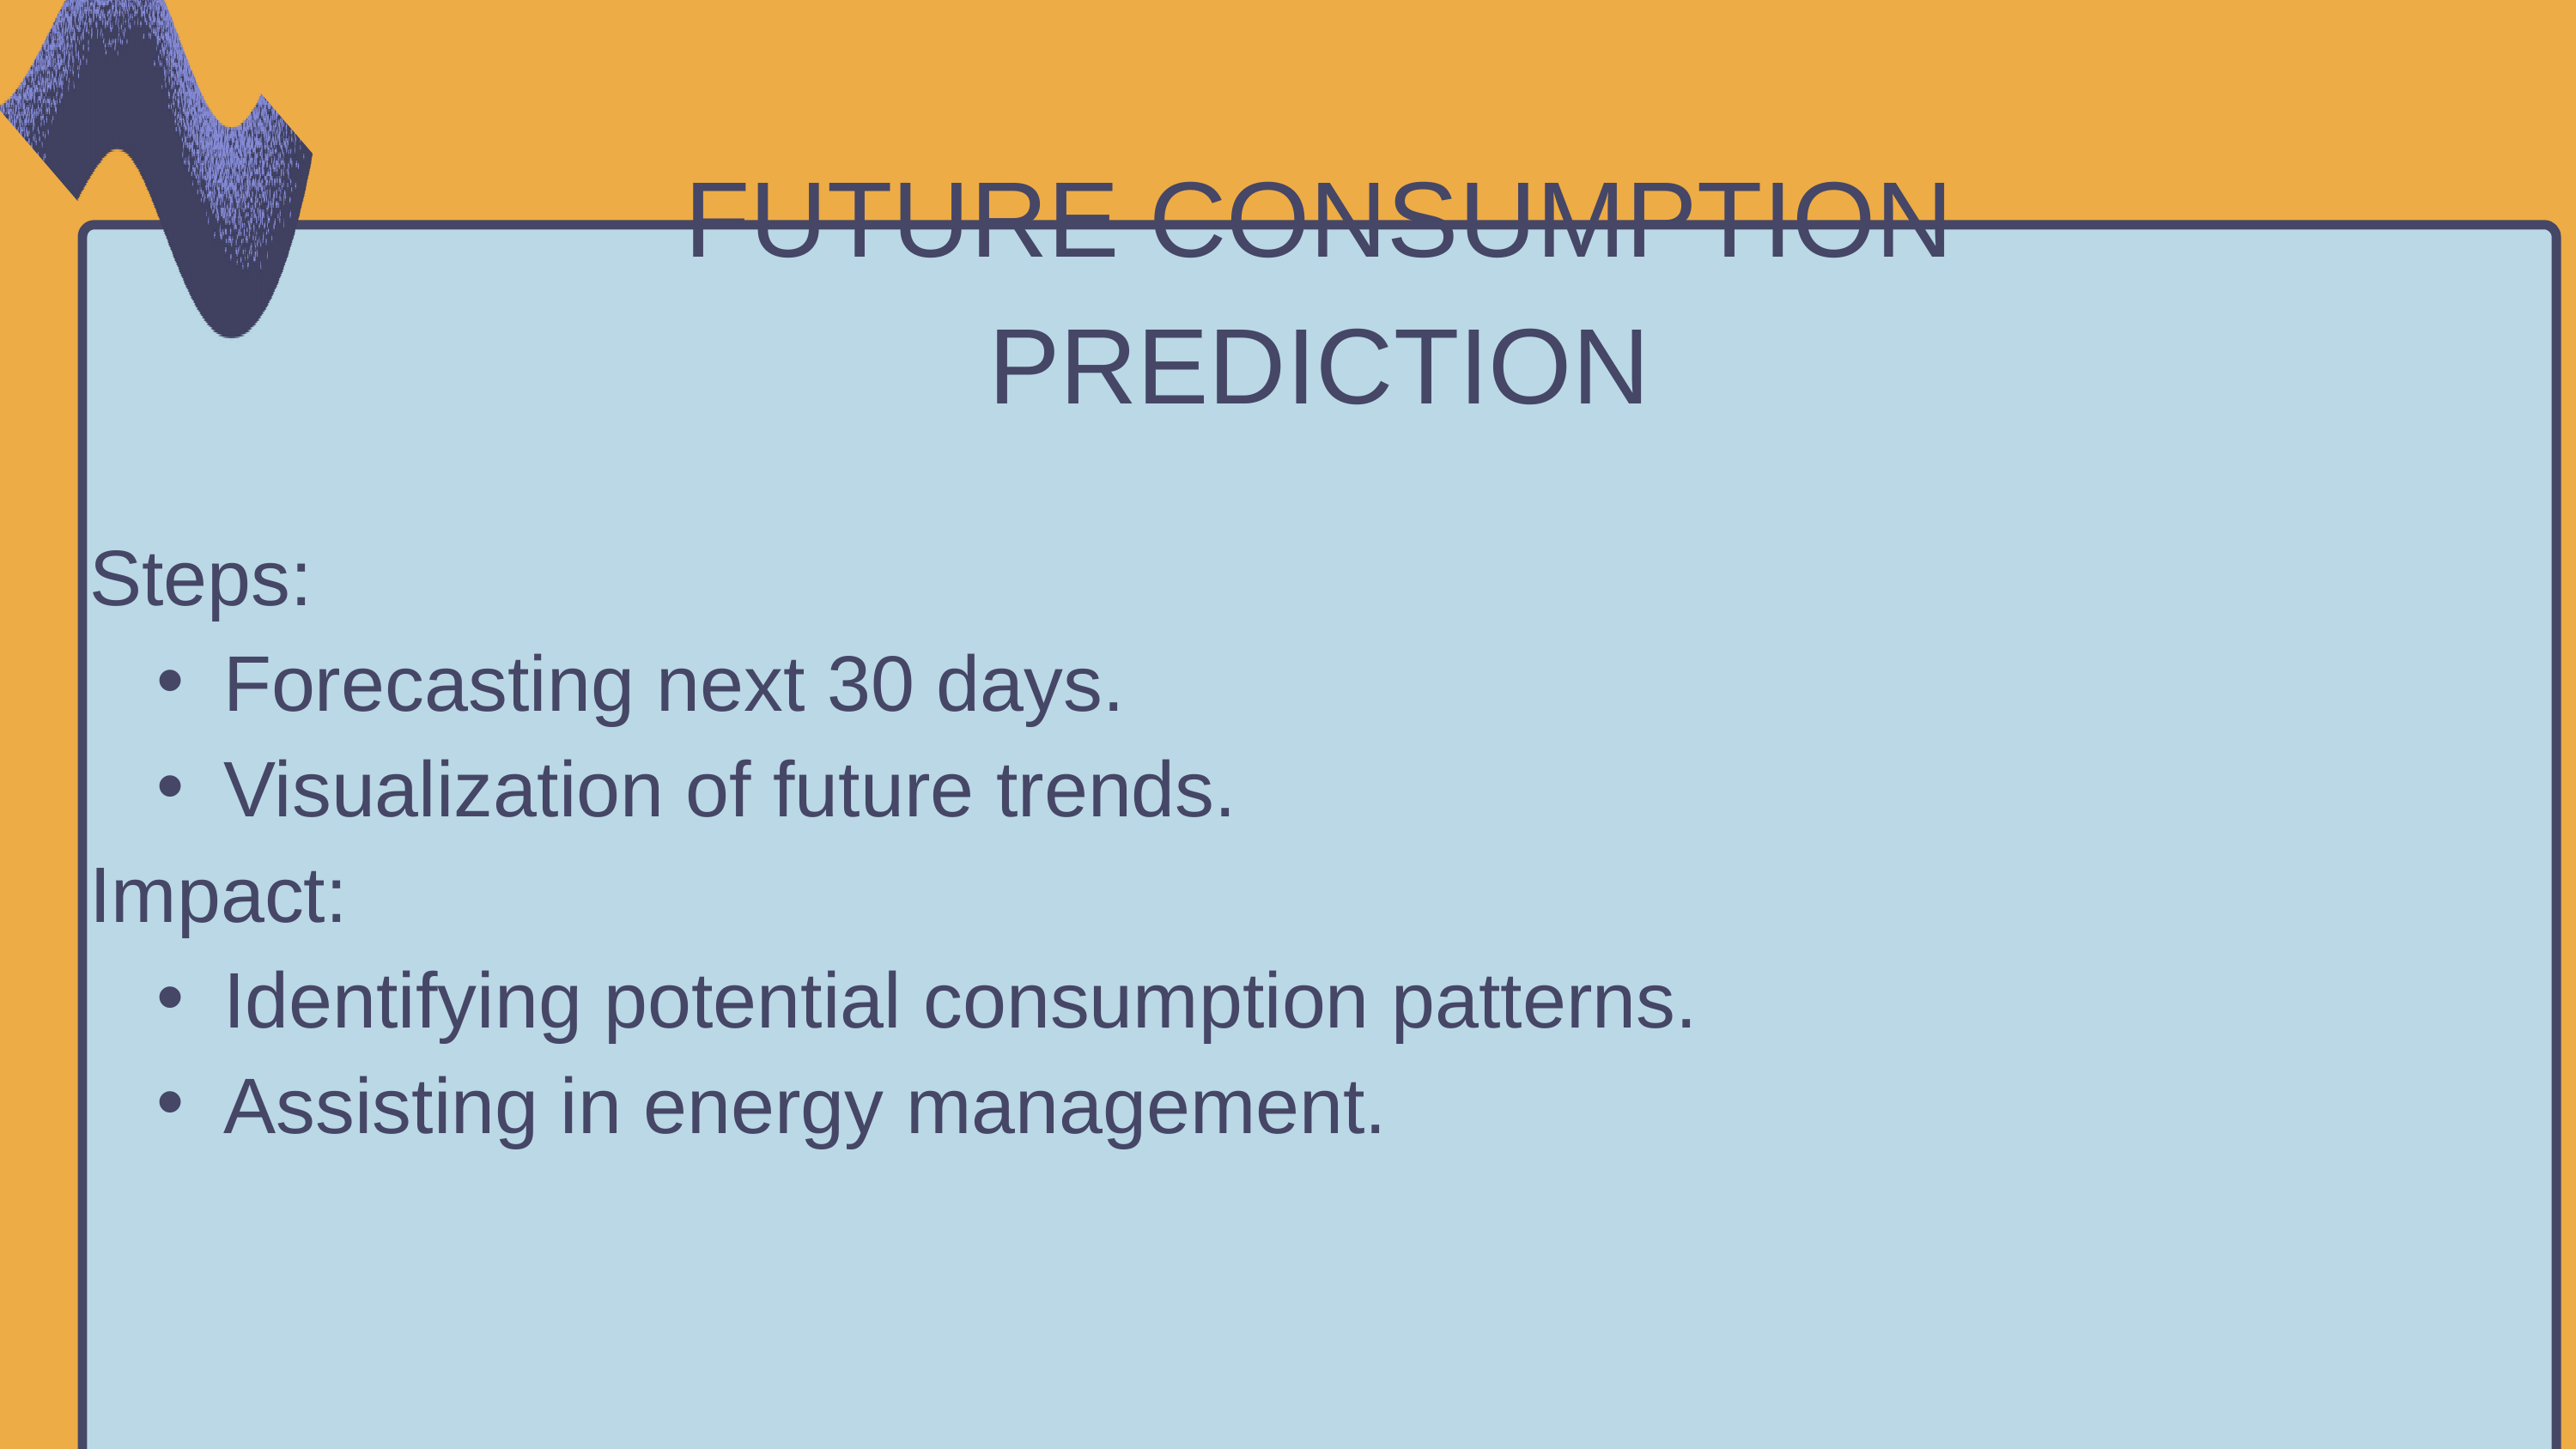

FUTURE CONSUMPTION PREDICTION

Steps:
Forecasting next 30 days.
Visualization of future trends.
Impact:
Identifying potential consumption patterns.
Assisting in energy management.